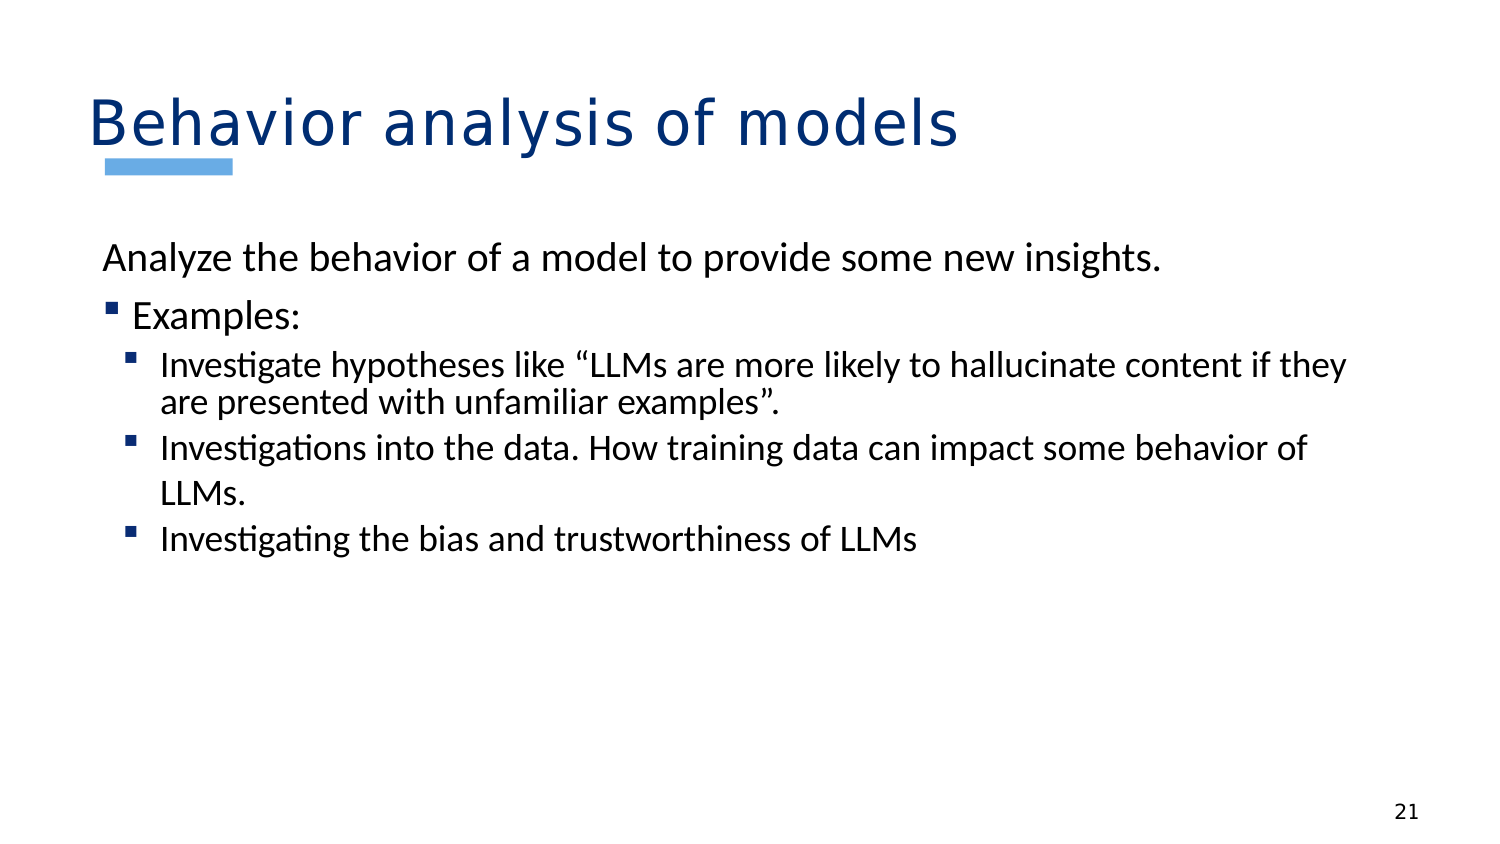

# Behavior analysis of models
Analyze the behavior of a model to provide some new insights.
Examples:
Investigate hypotheses like “LLMs are more likely to hallucinate content if they are presented with unfamiliar examples”.
Investigations into the data. How training data can impact some behavior of LLMs.
Investigating the bias and trustworthiness of LLMs